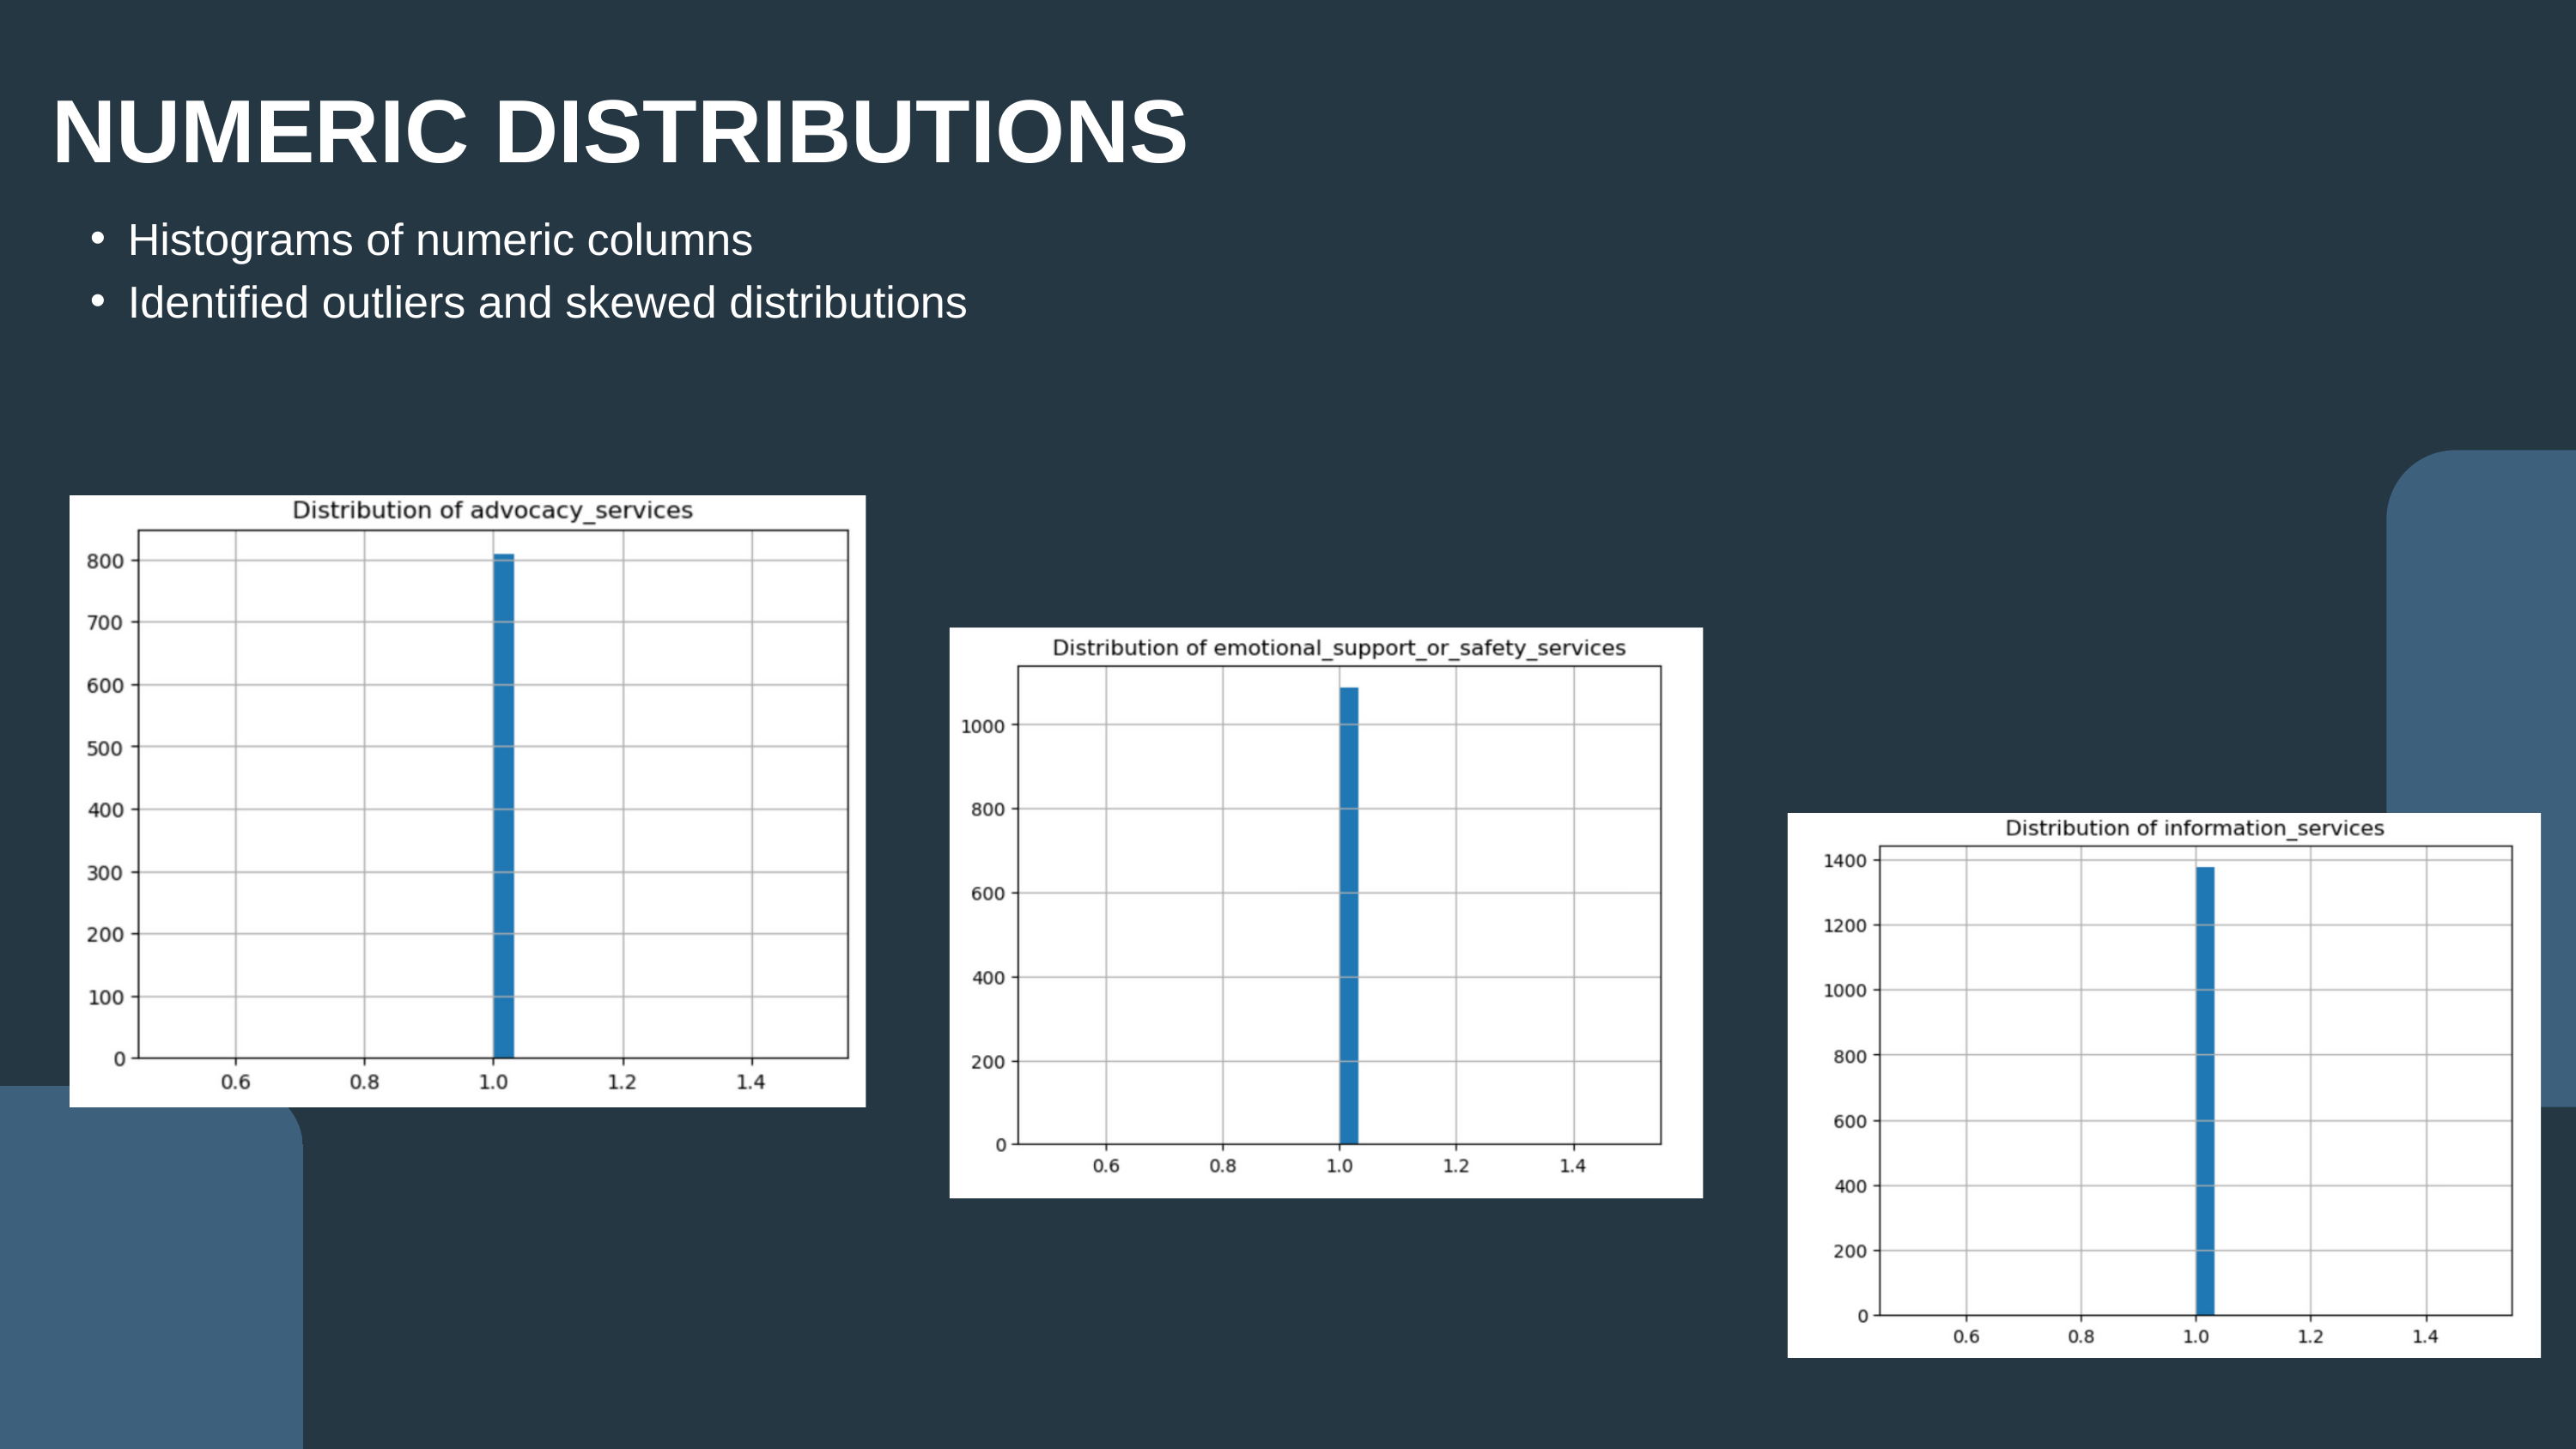

NUMERIC DISTRIBUTIONS
Histograms of numeric columns
Identified outliers and skewed distributions